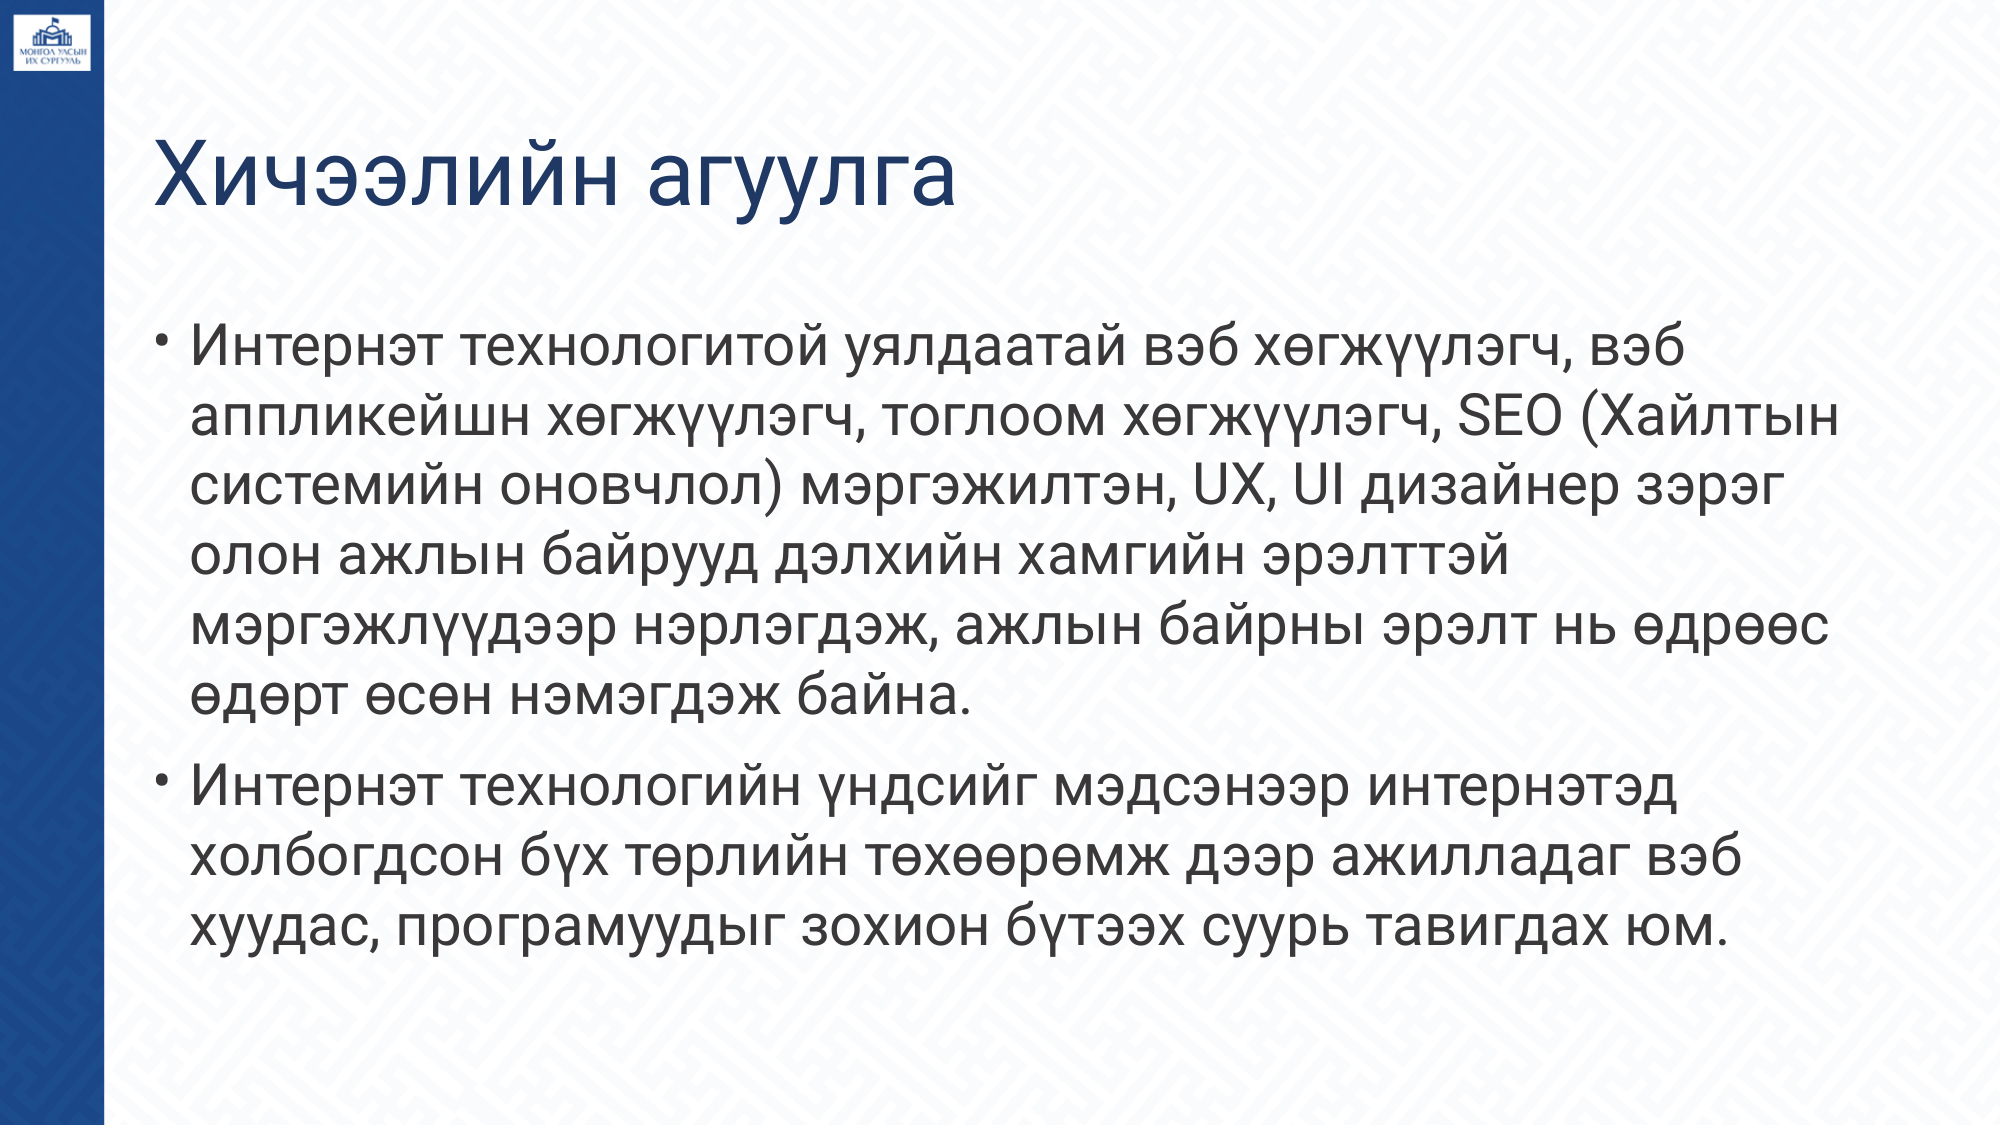

# Хичээлийн агуулга
Интернэт технологитой уялдаатай вэб хөгжүүлэгч, вэб аппликейшн хөгжүүлэгч, тоглоом хөгжүүлэгч, SEO (Хайлтын системийн оновчлол) мэргэжилтэн, UX, UI дизайнер зэрэг олон ажлын байрууд дэлхийн хамгийн эрэлттэй мэргэжлүүдээр нэрлэгдэж, ажлын байрны эрэлт нь өдрөөс өдөрт өсөн нэмэгдэж байна.
Интернэт технологийн үндсийг мэдсэнээр интернэтэд холбогдсон бүх төрлийн төхөөрөмж дээр ажилладаг вэб хуудас, програмуудыг зохион бүтээх суурь тавигдах юм.